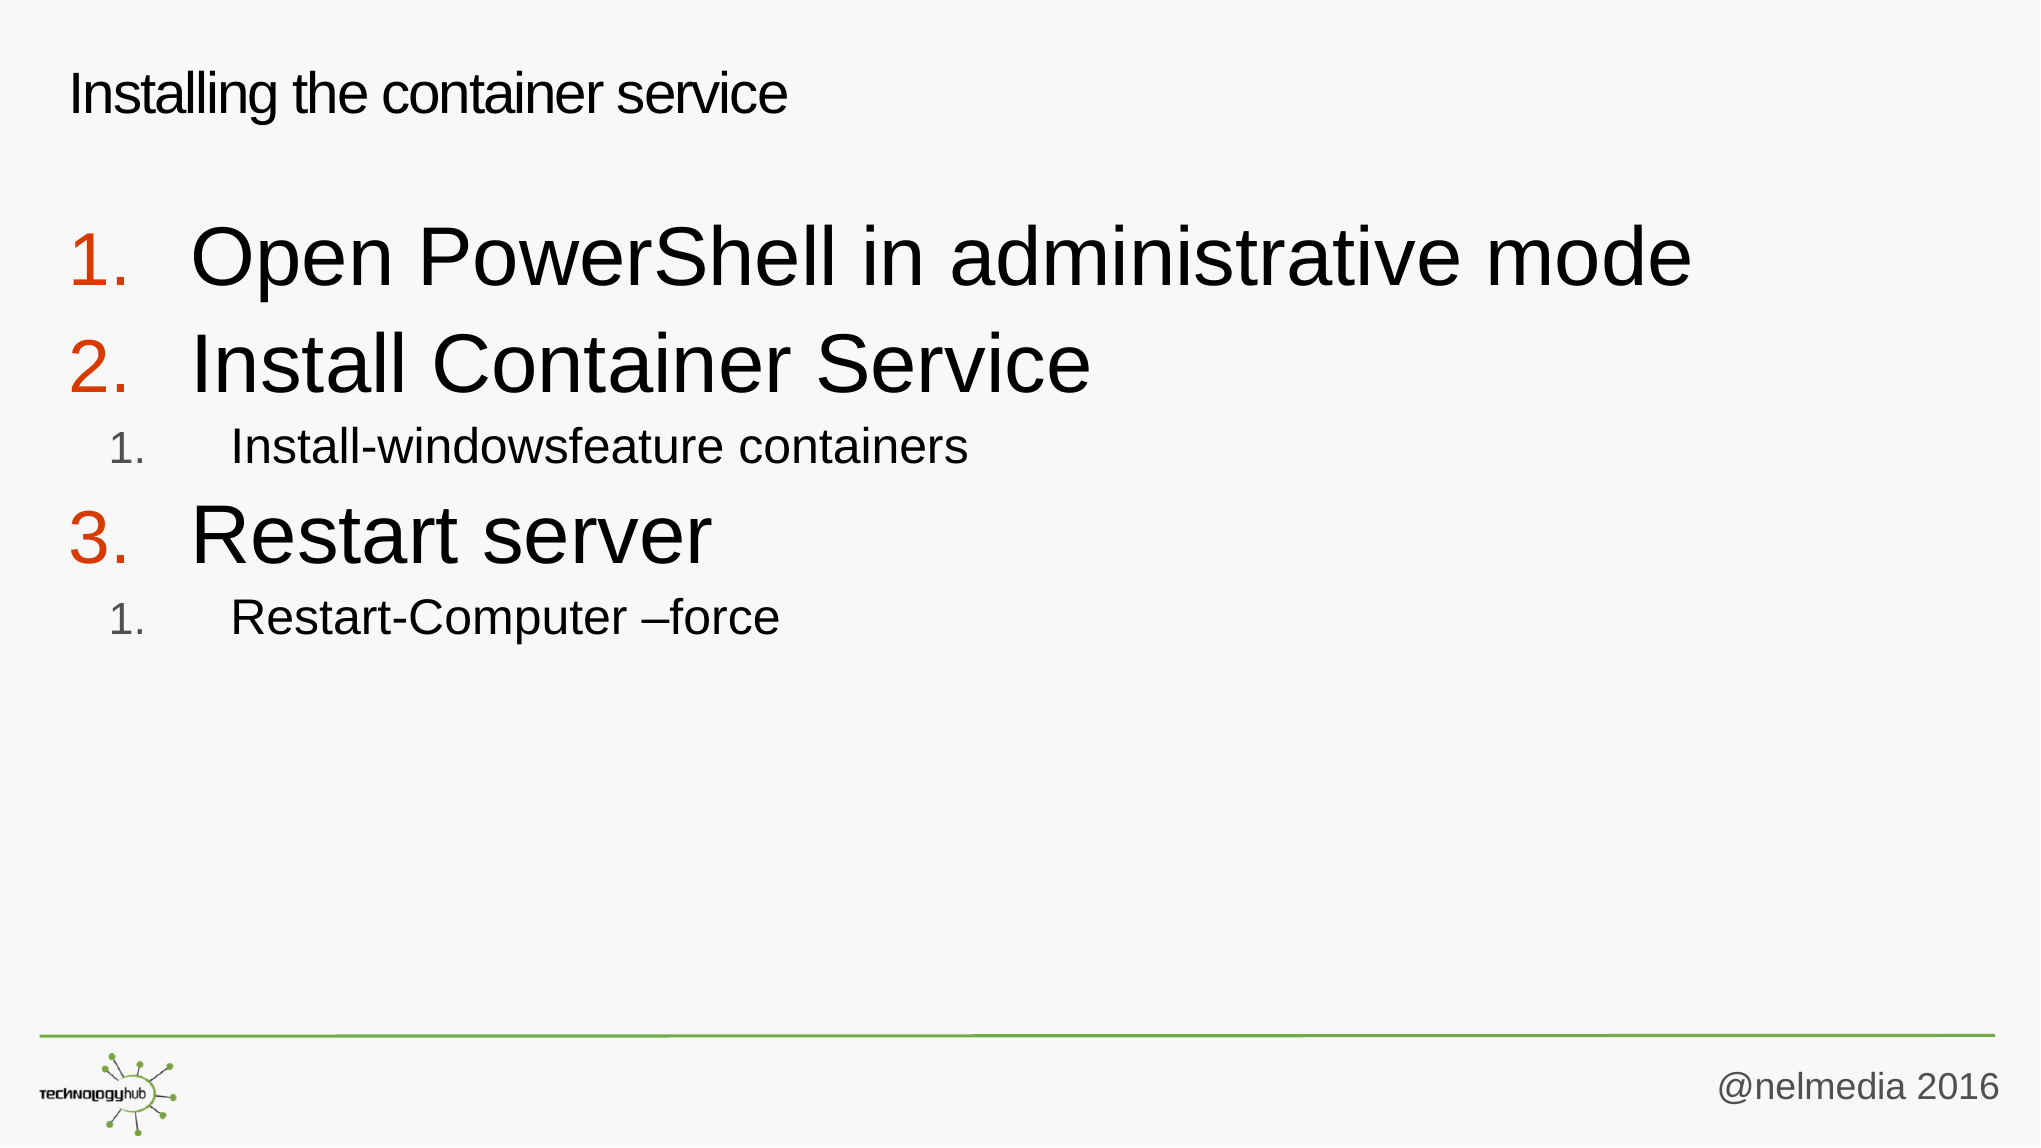

# Installing the container service
Open PowerShell in administrative mode
Install Container Service
Install-windowsfeature containers
Restart server
Restart-Computer –force